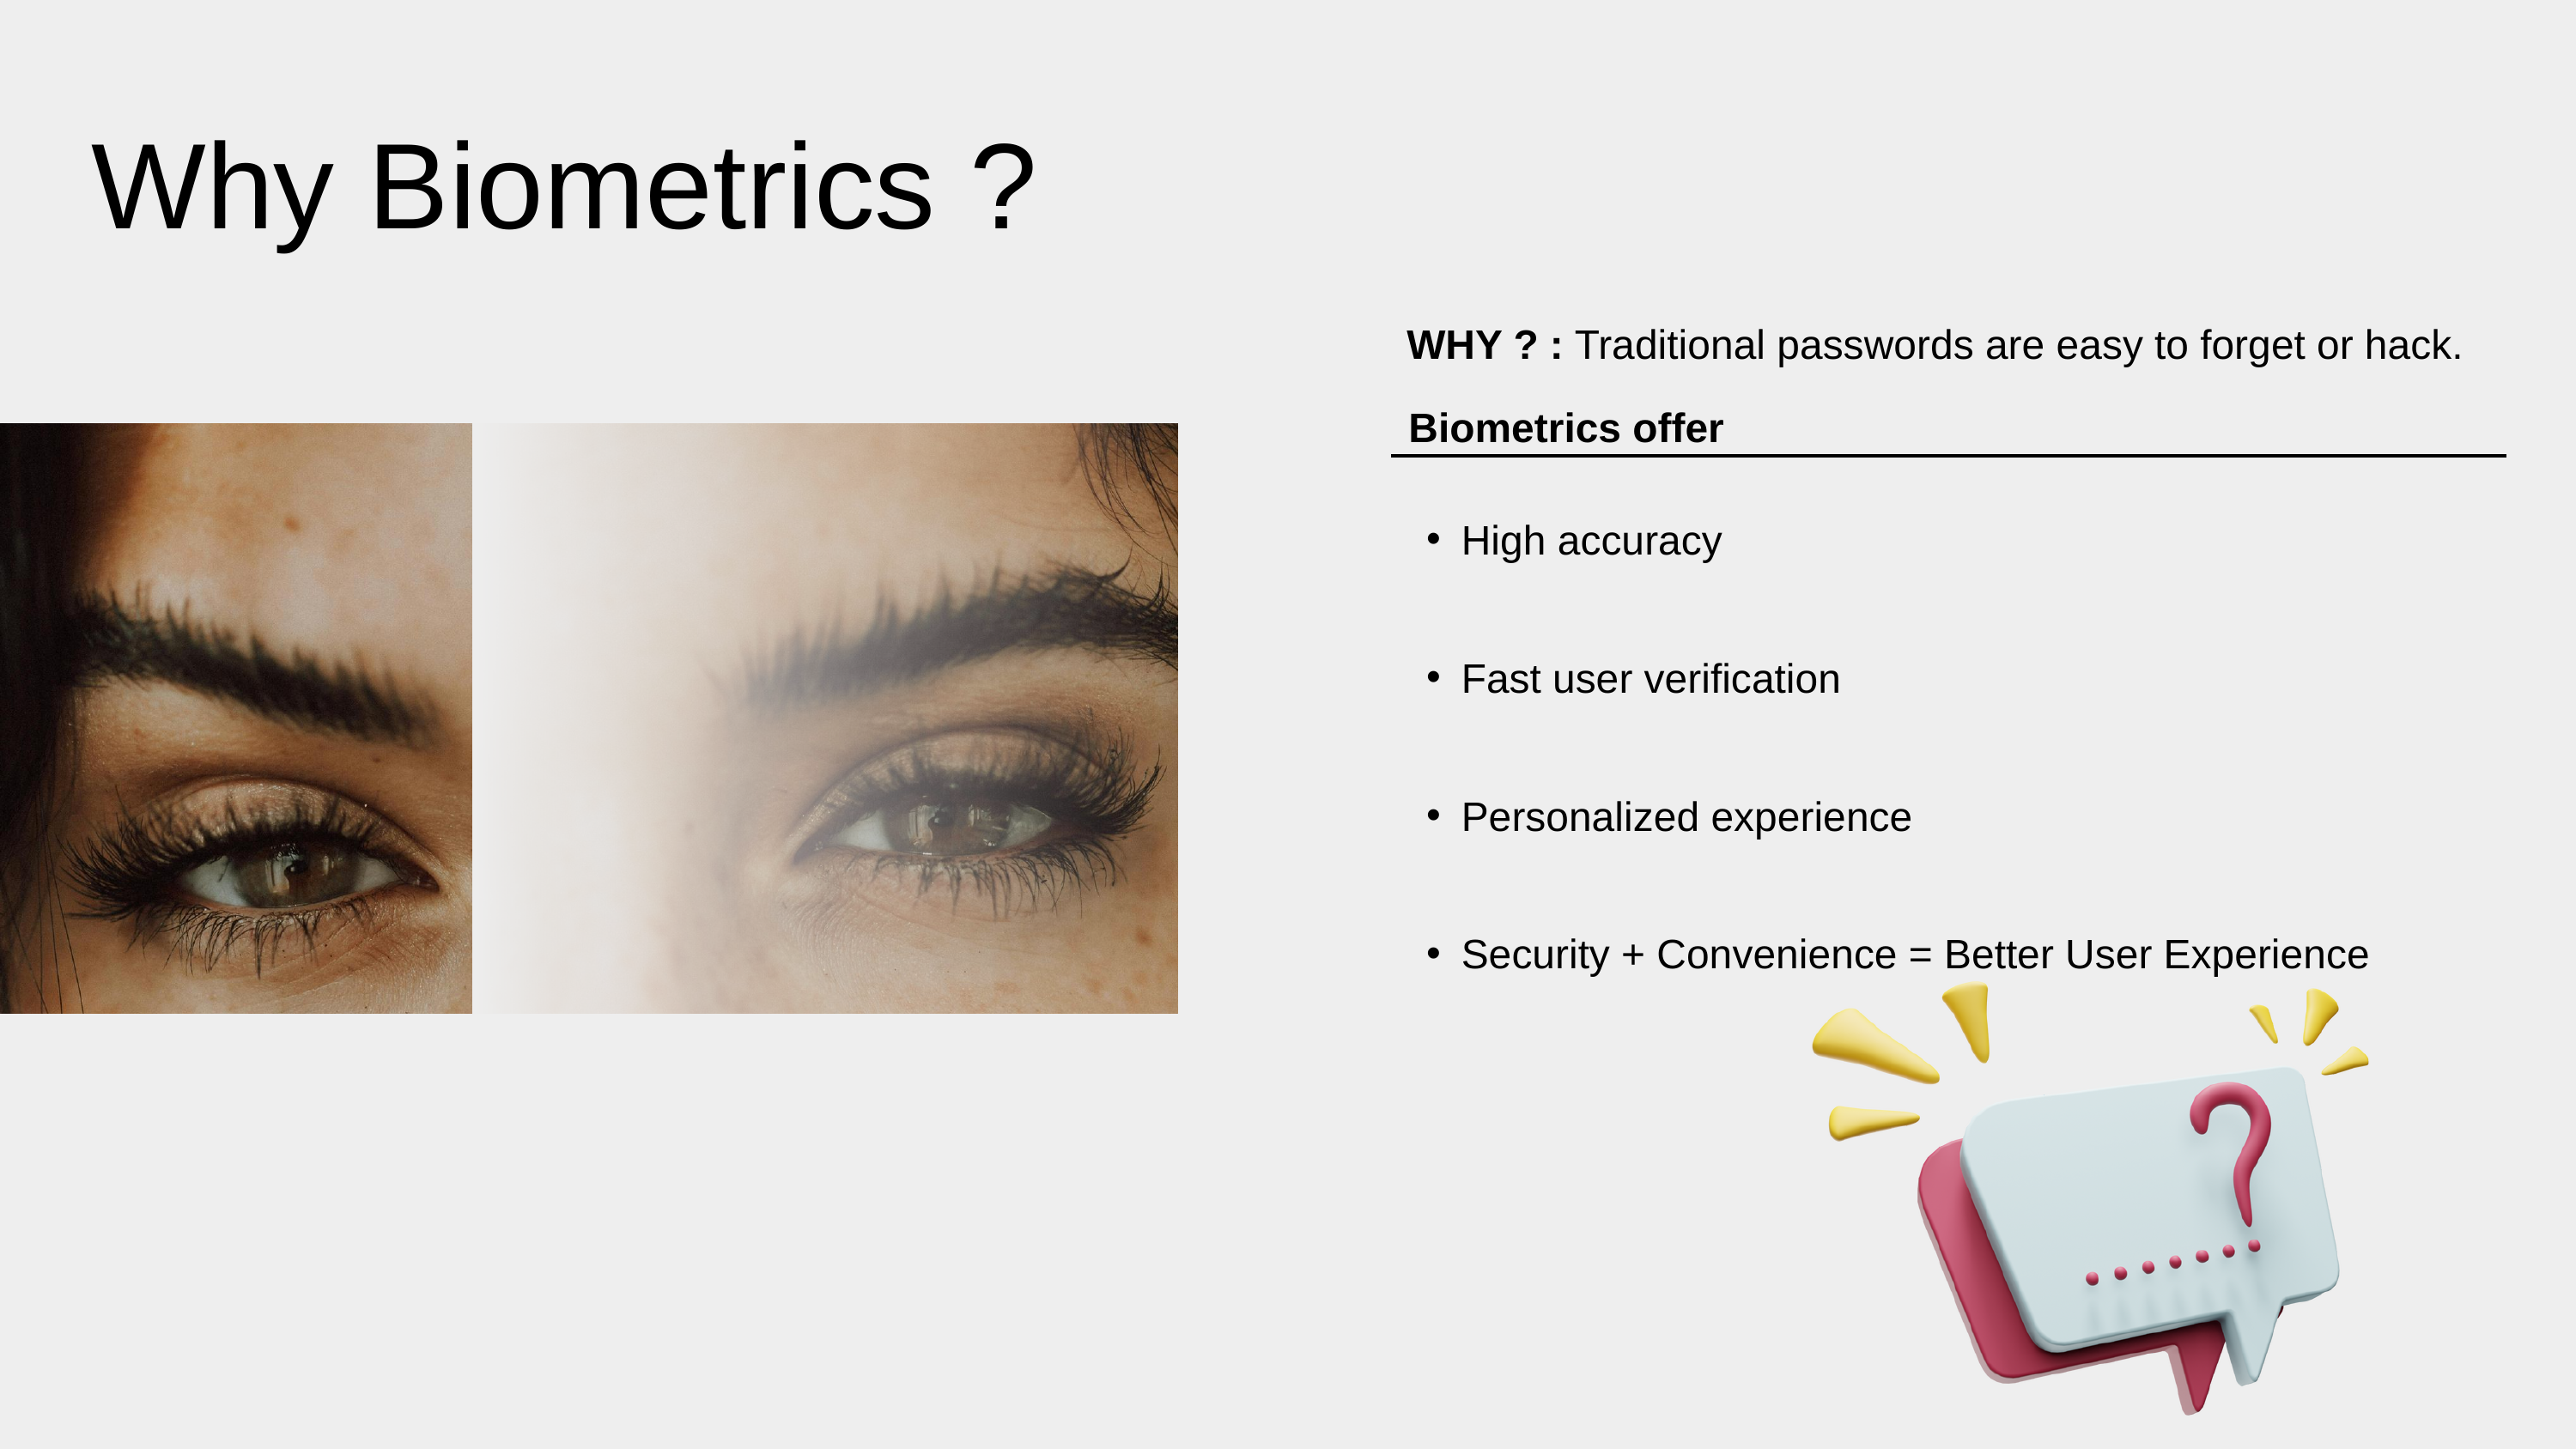

Why Biometrics ?
WHY ? : Traditional passwords are easy to forget or hack.
Biometrics offer

High accuracy

Fast user verification

Personalized experience

Security + Convenience = Better User Experience